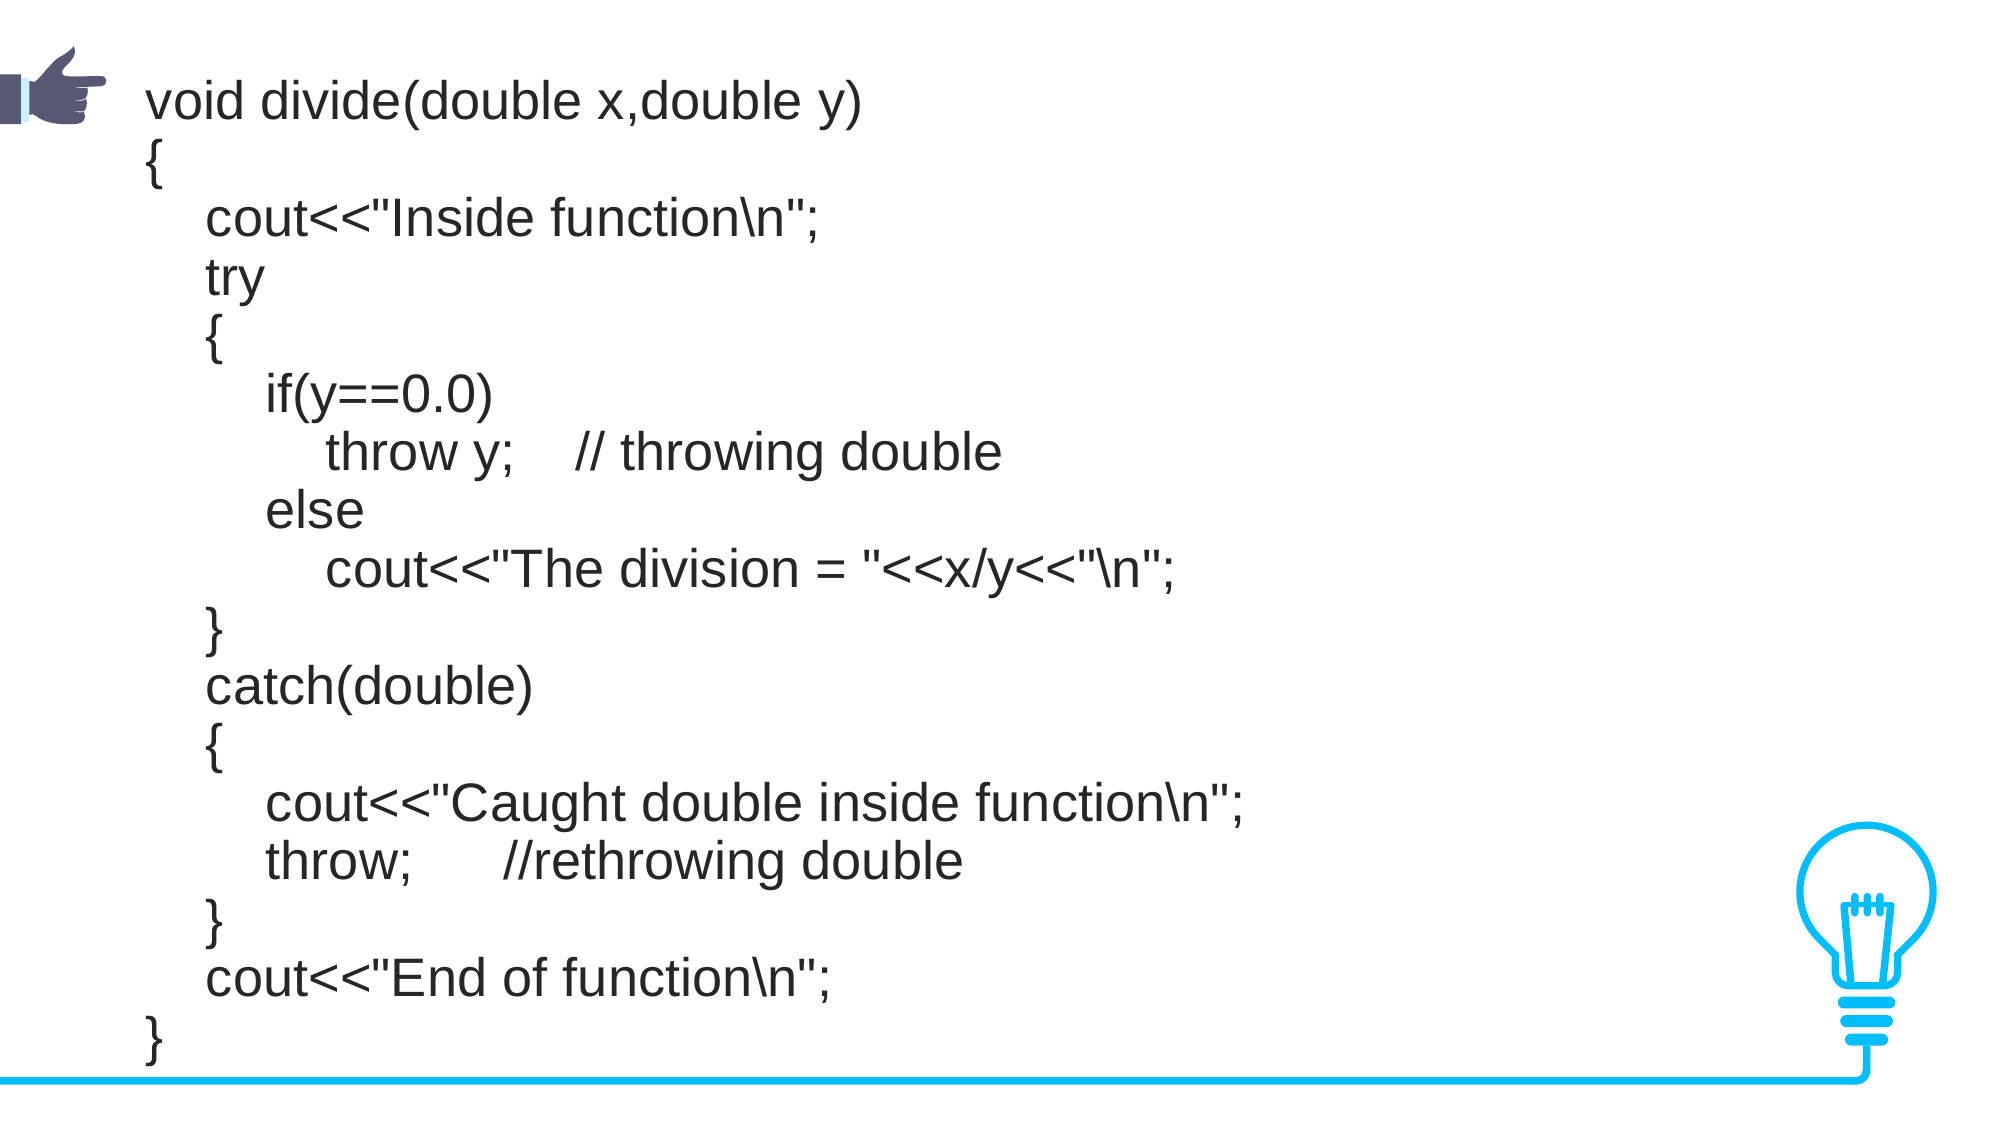

void divide(double x,double y)
{
    cout<<"Inside function\n";
    try
    {
        if(y==0.0)
            throw y;    // throwing double
        else
            cout<<"The division = "<<x/y<<"\n";
    }
    catch(double)
    {
        cout<<"Caught double inside function\n";
        throw;      //rethrowing double
    }
    cout<<"End of function\n";
}